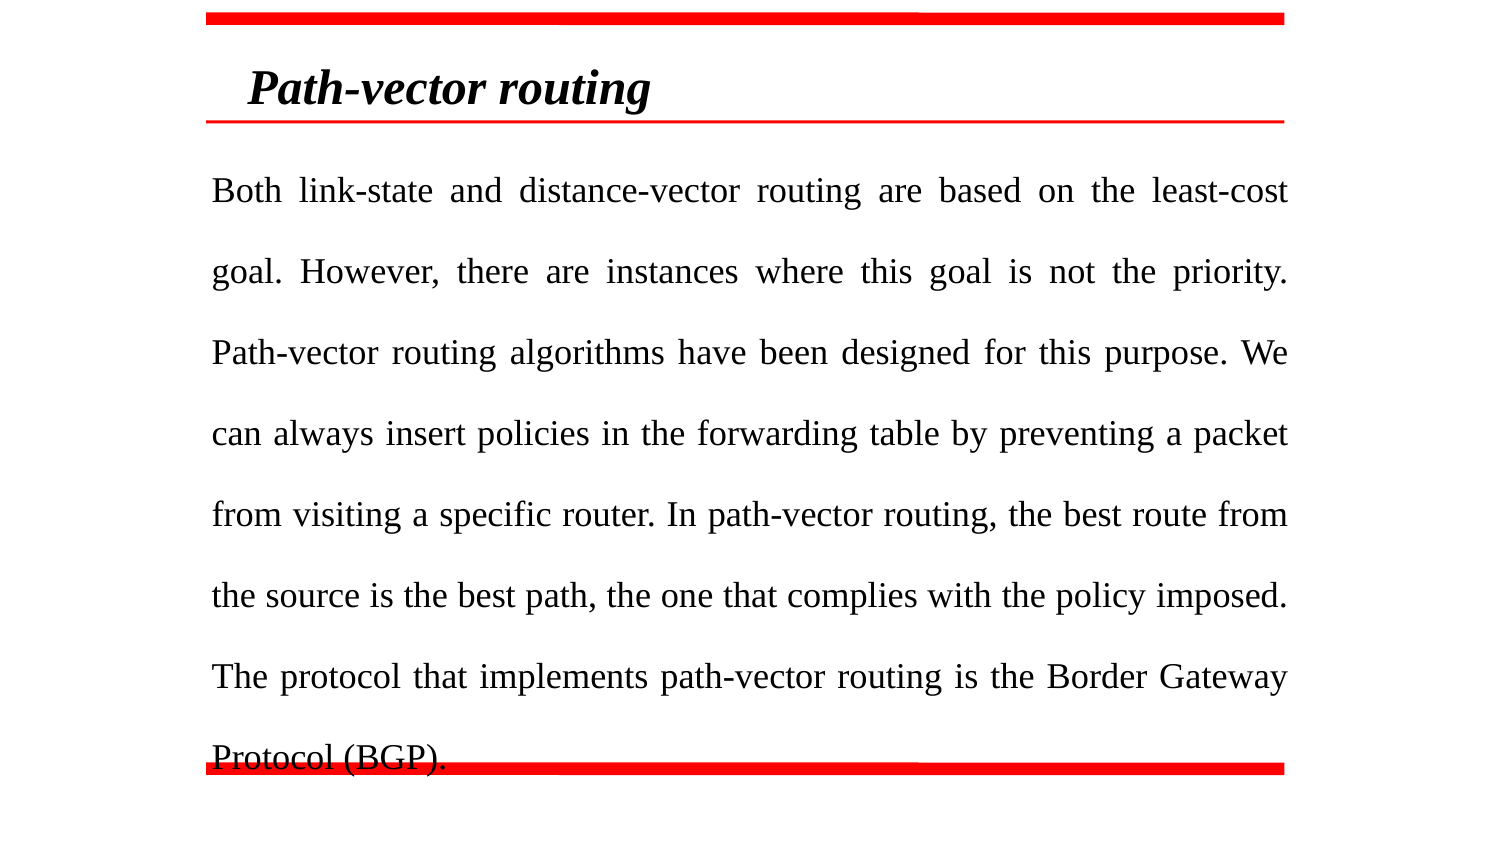

Path-vector routing
Both link-state and distance-vector routing are based on the least-cost goal. However, there are instances where this goal is not the priority. Path-vector routing algorithms have been designed for this purpose. We can always insert policies in the forwarding table by preventing a packet from visiting a specific router. In path-vector routing, the best route from the source is the best path, the one that complies with the policy imposed. The protocol that implements path-vector routing is the Border Gateway Protocol (BGP).